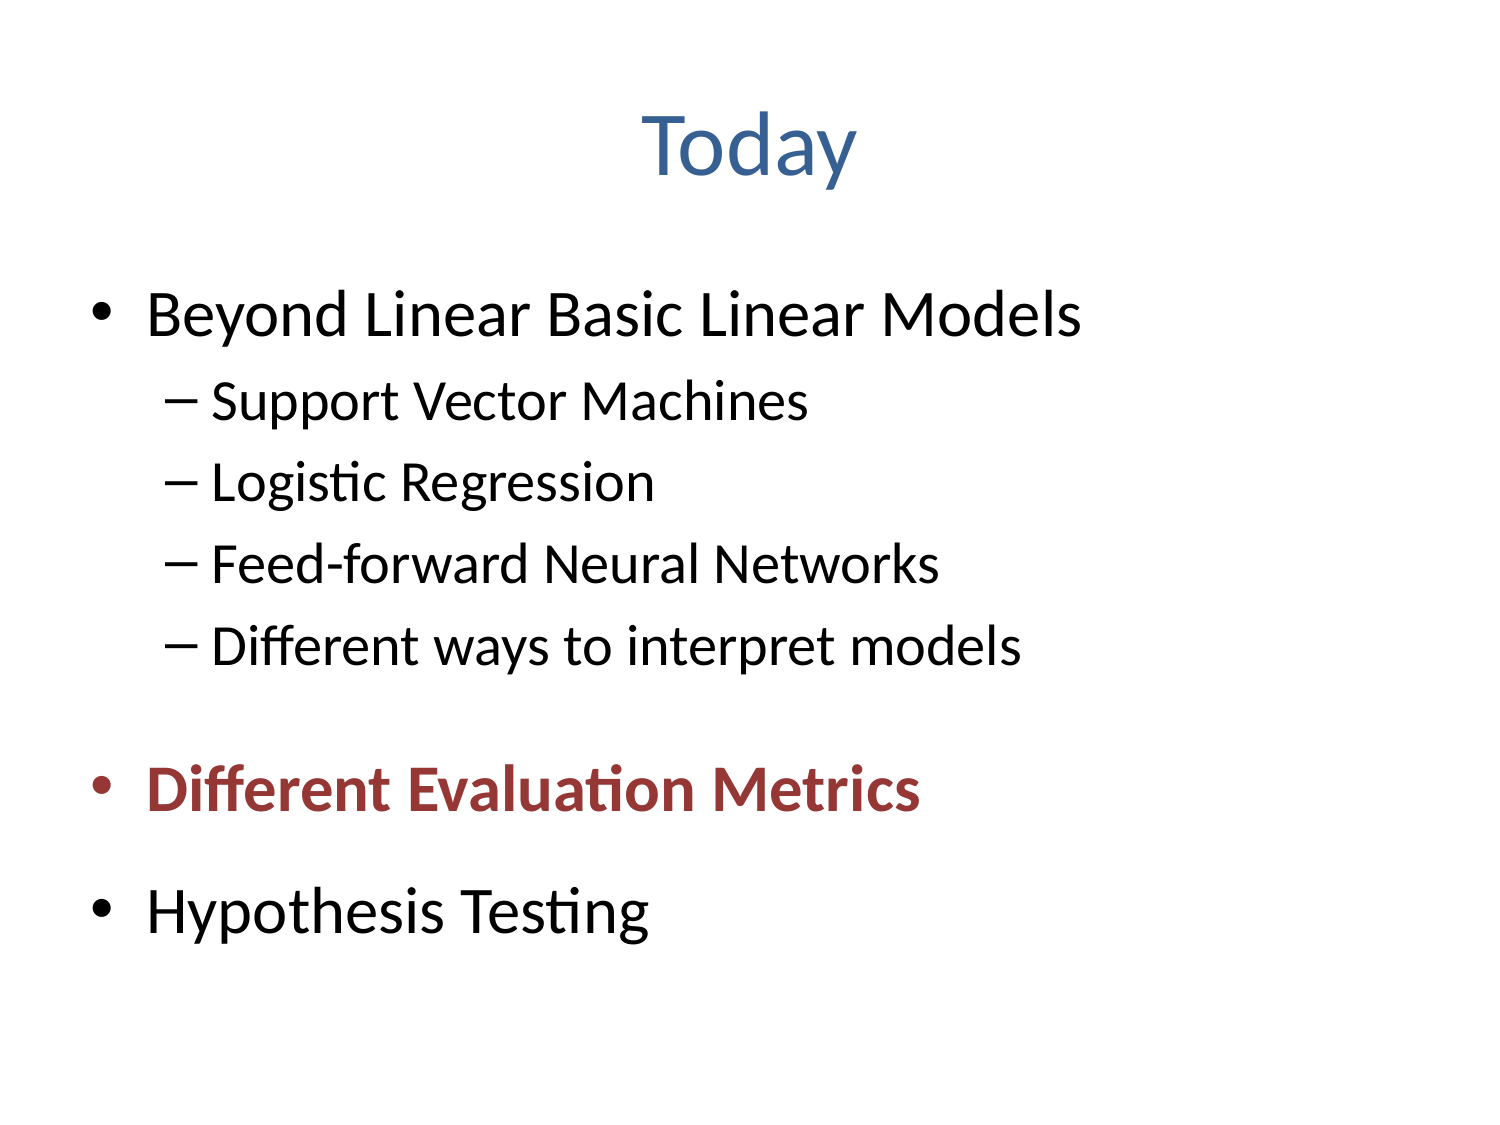

# Today
Beyond Linear Basic Linear Models
Support Vector Machines
Logistic Regression
Feed-forward Neural Networks
Different ways to interpret models

Different Evaluation Metrics

Hypothesis Testing